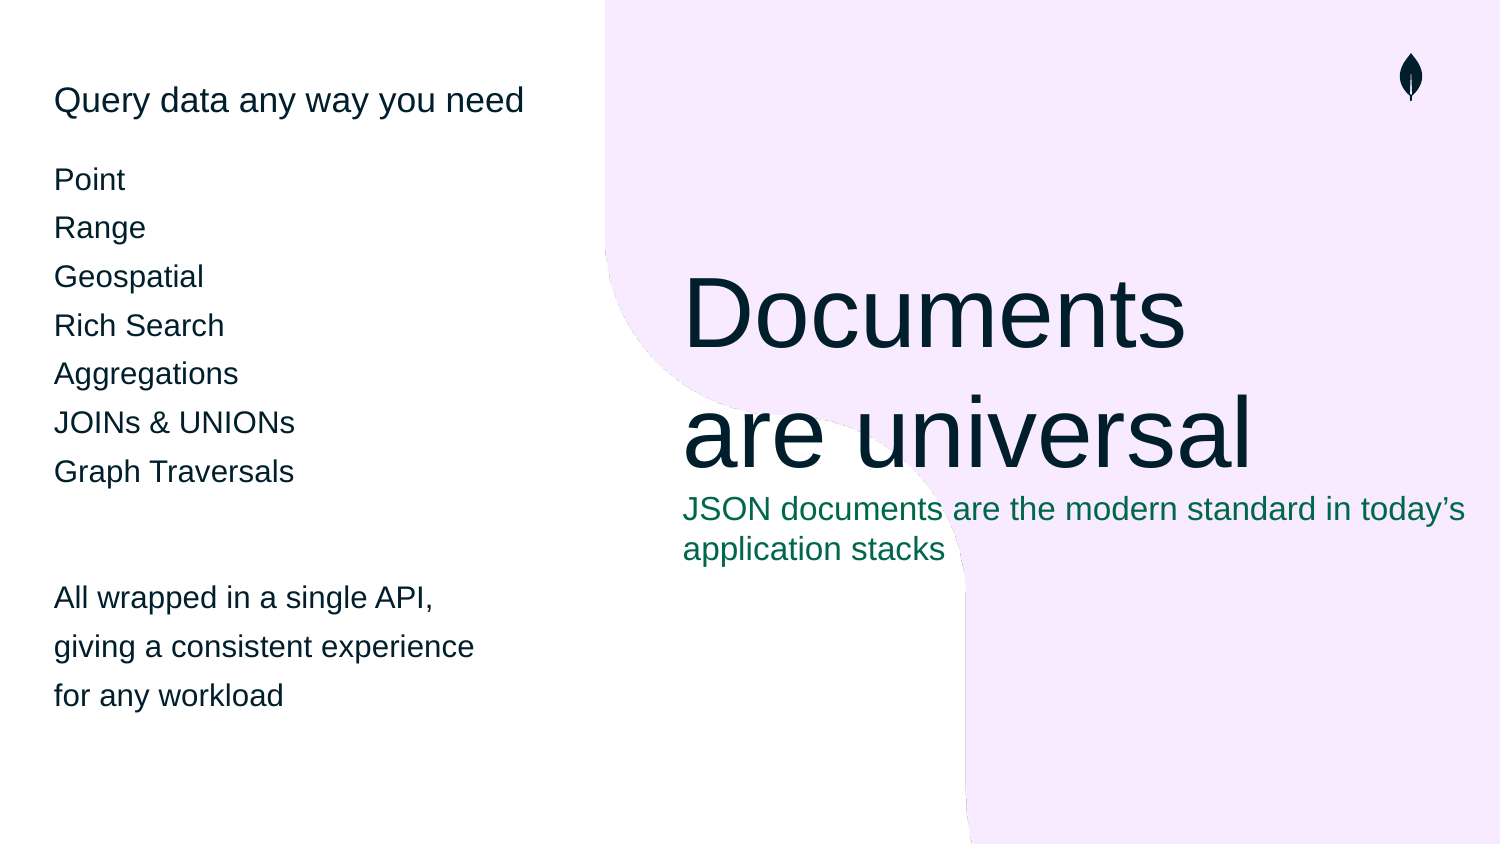

Query data any way you need
Point
Range
Geospatial
Rich Search
Aggregations
JOINs & UNIONs
Graph Traversals
All wrapped in a single API,
giving a consistent experience
for any workload

# Documents are universal
JSON documents are the modern standard in today’s application stacks